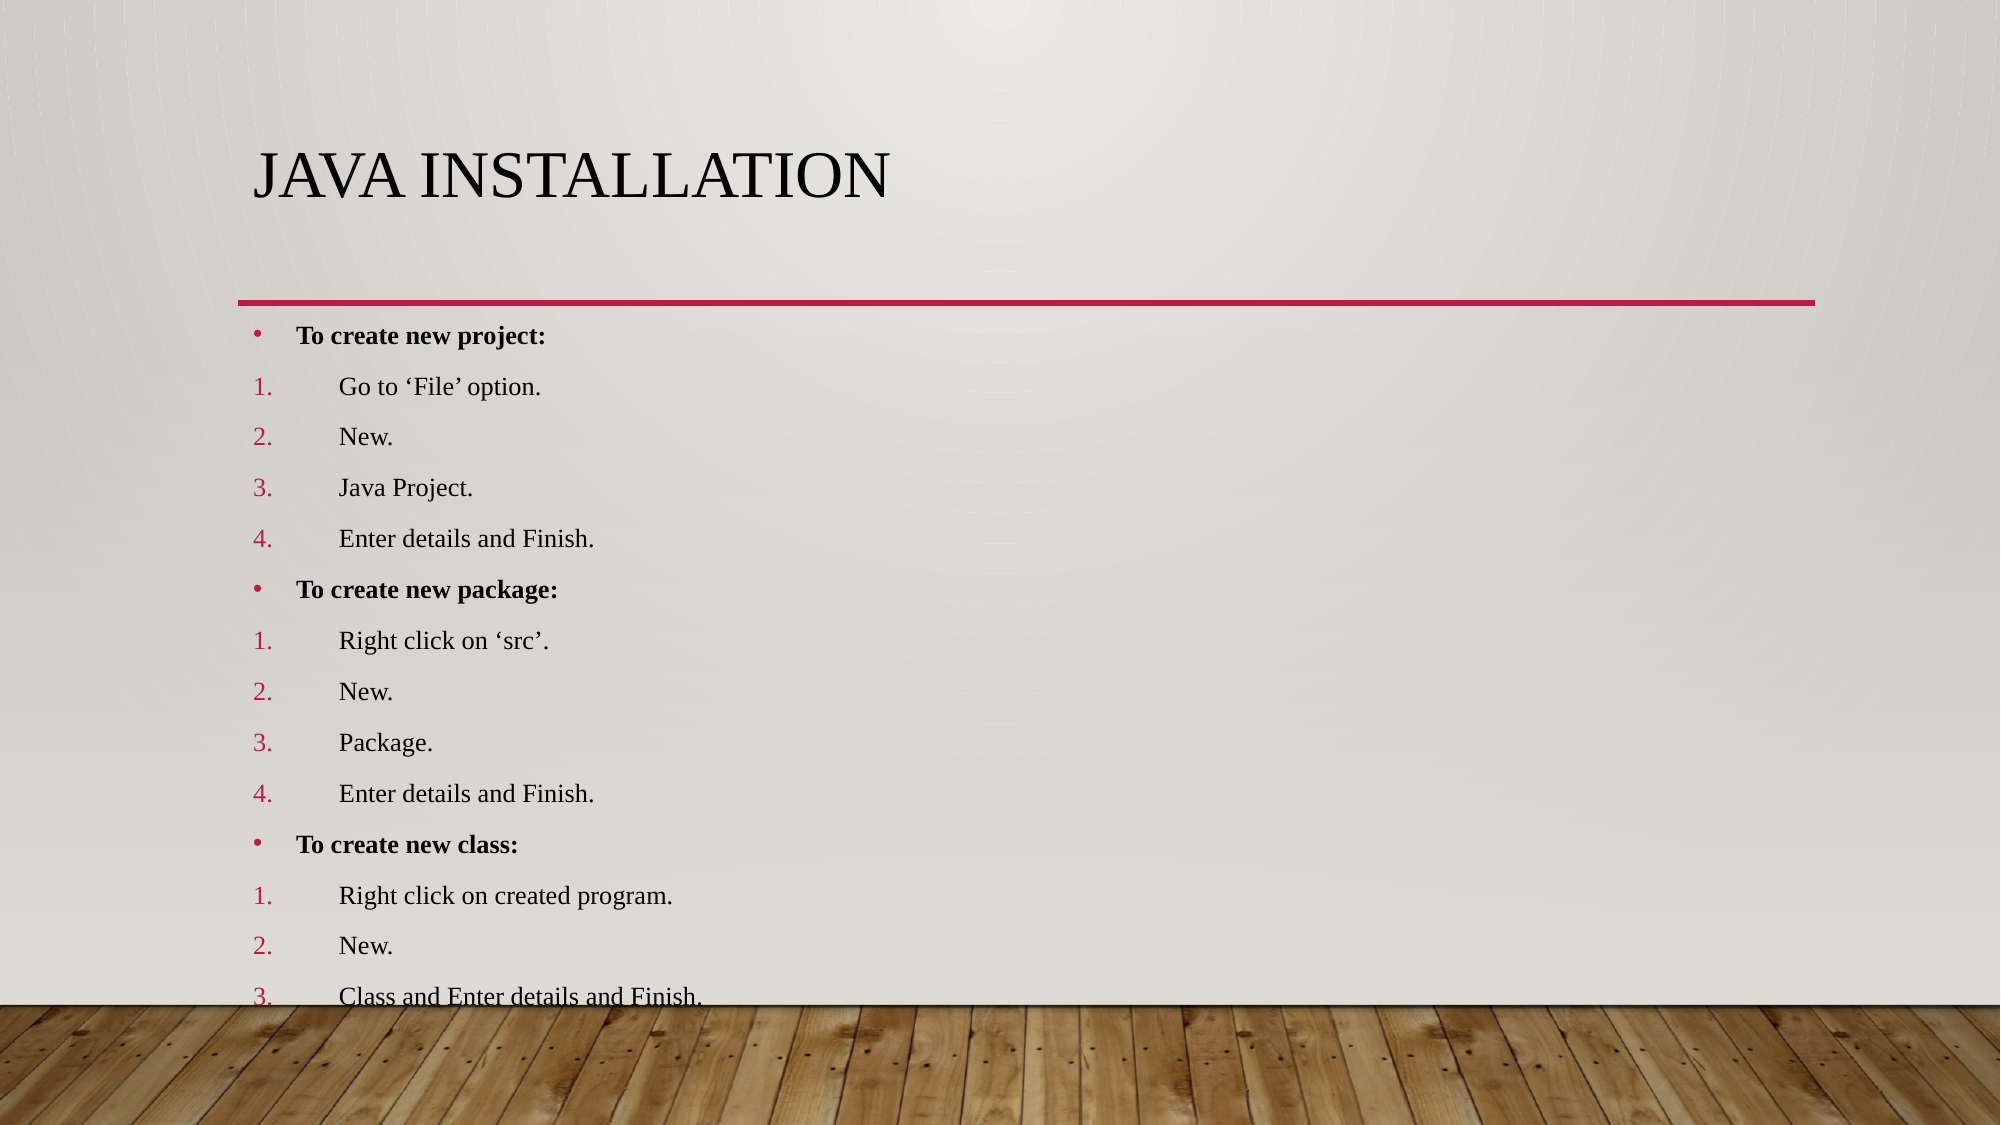

# Java installation
To create new project:
Go to ‘File’ option.
New.
Java Project.
Enter details and Finish.
To create new package:
Right click on ‘src’.
New.
Package.
Enter details and Finish.
To create new class:
Right click on created program.
New.
Class and Enter details and Finish.